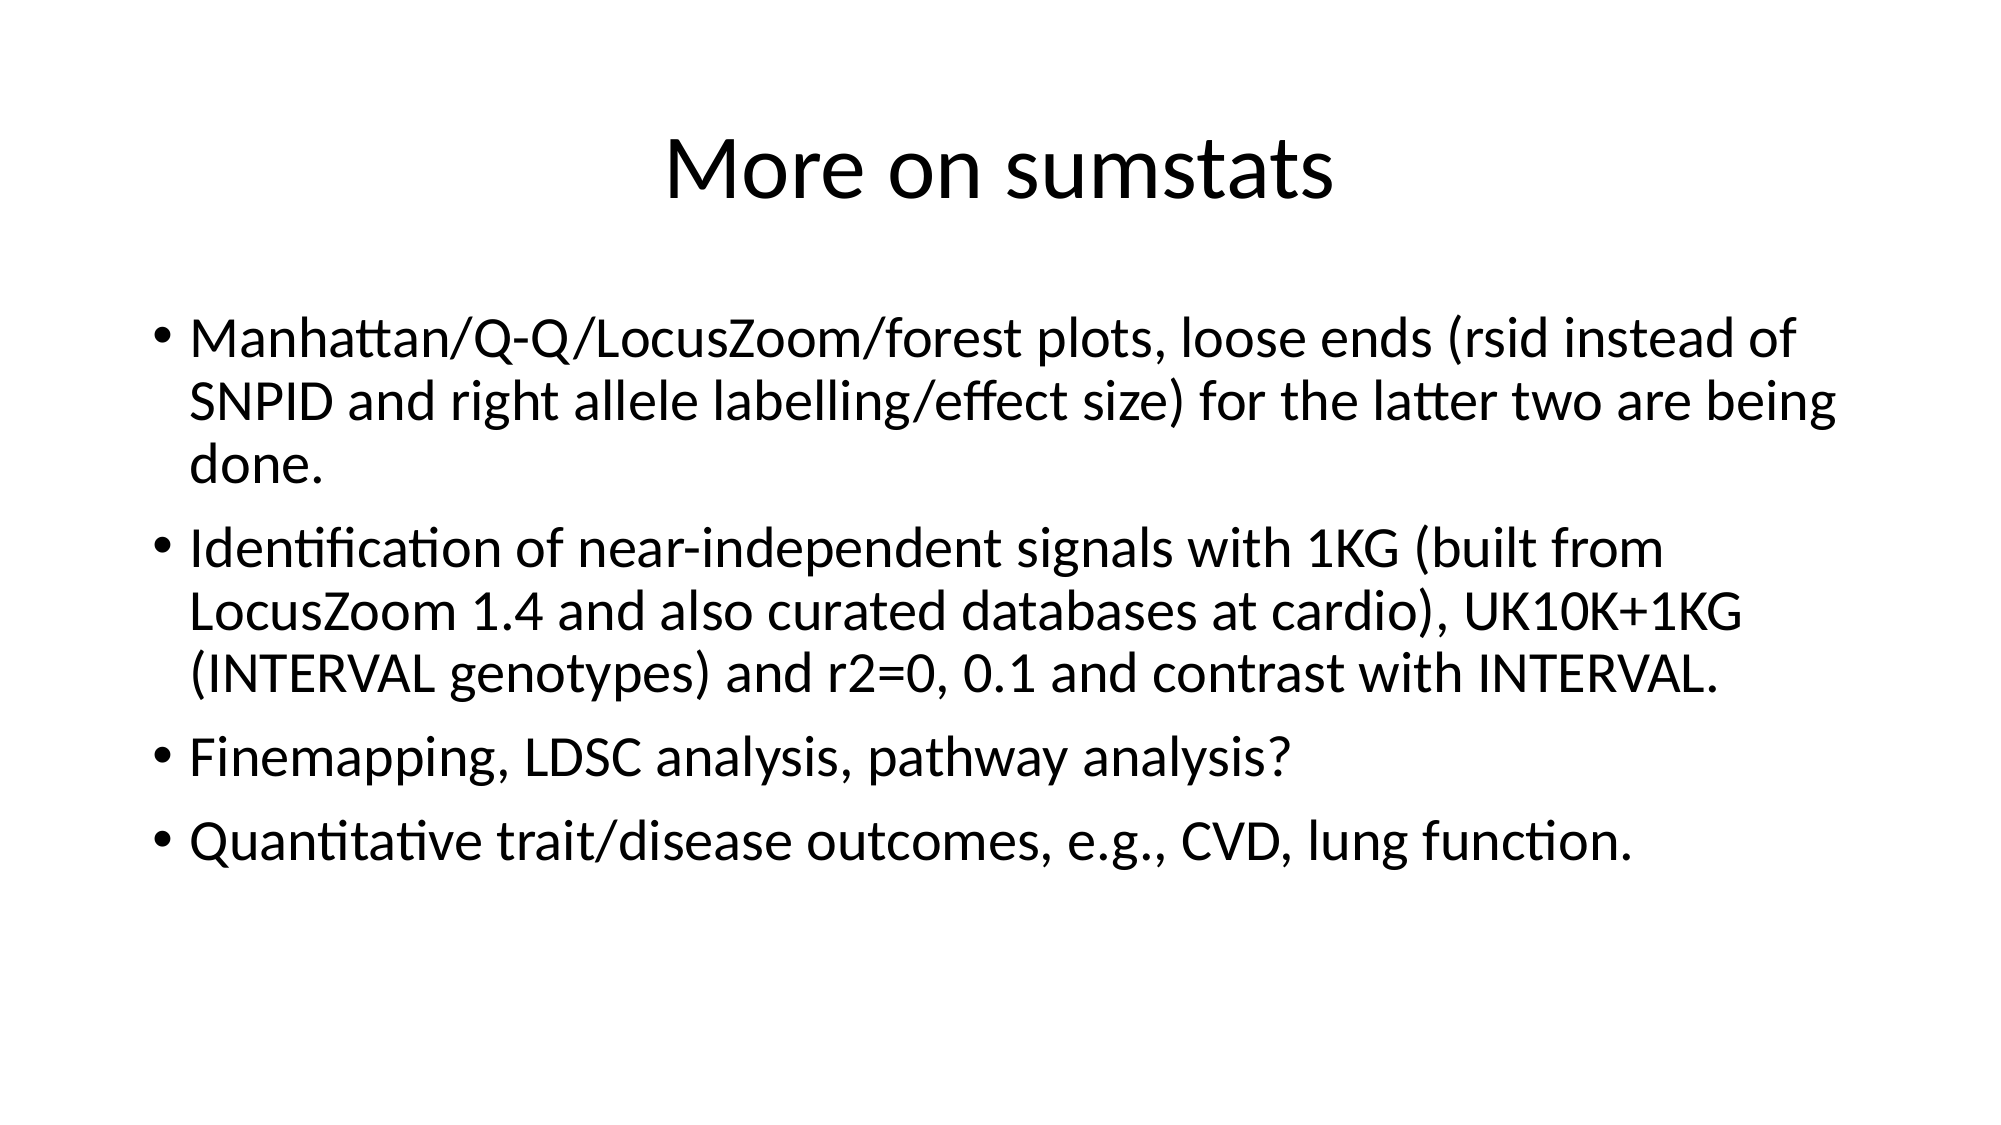

# More on sumstats
Manhattan/Q-Q/LocusZoom/forest plots, loose ends (rsid instead of SNPID and right allele labelling/effect size) for the latter two are being done.
Identification of near-independent signals with 1KG (built from LocusZoom 1.4 and also curated databases at cardio), UK10K+1KG (INTERVAL genotypes) and r2=0, 0.1 and contrast with INTERVAL.
Finemapping, LDSC analysis, pathway analysis?
Quantitative trait/disease outcomes, e.g., CVD, lung function.